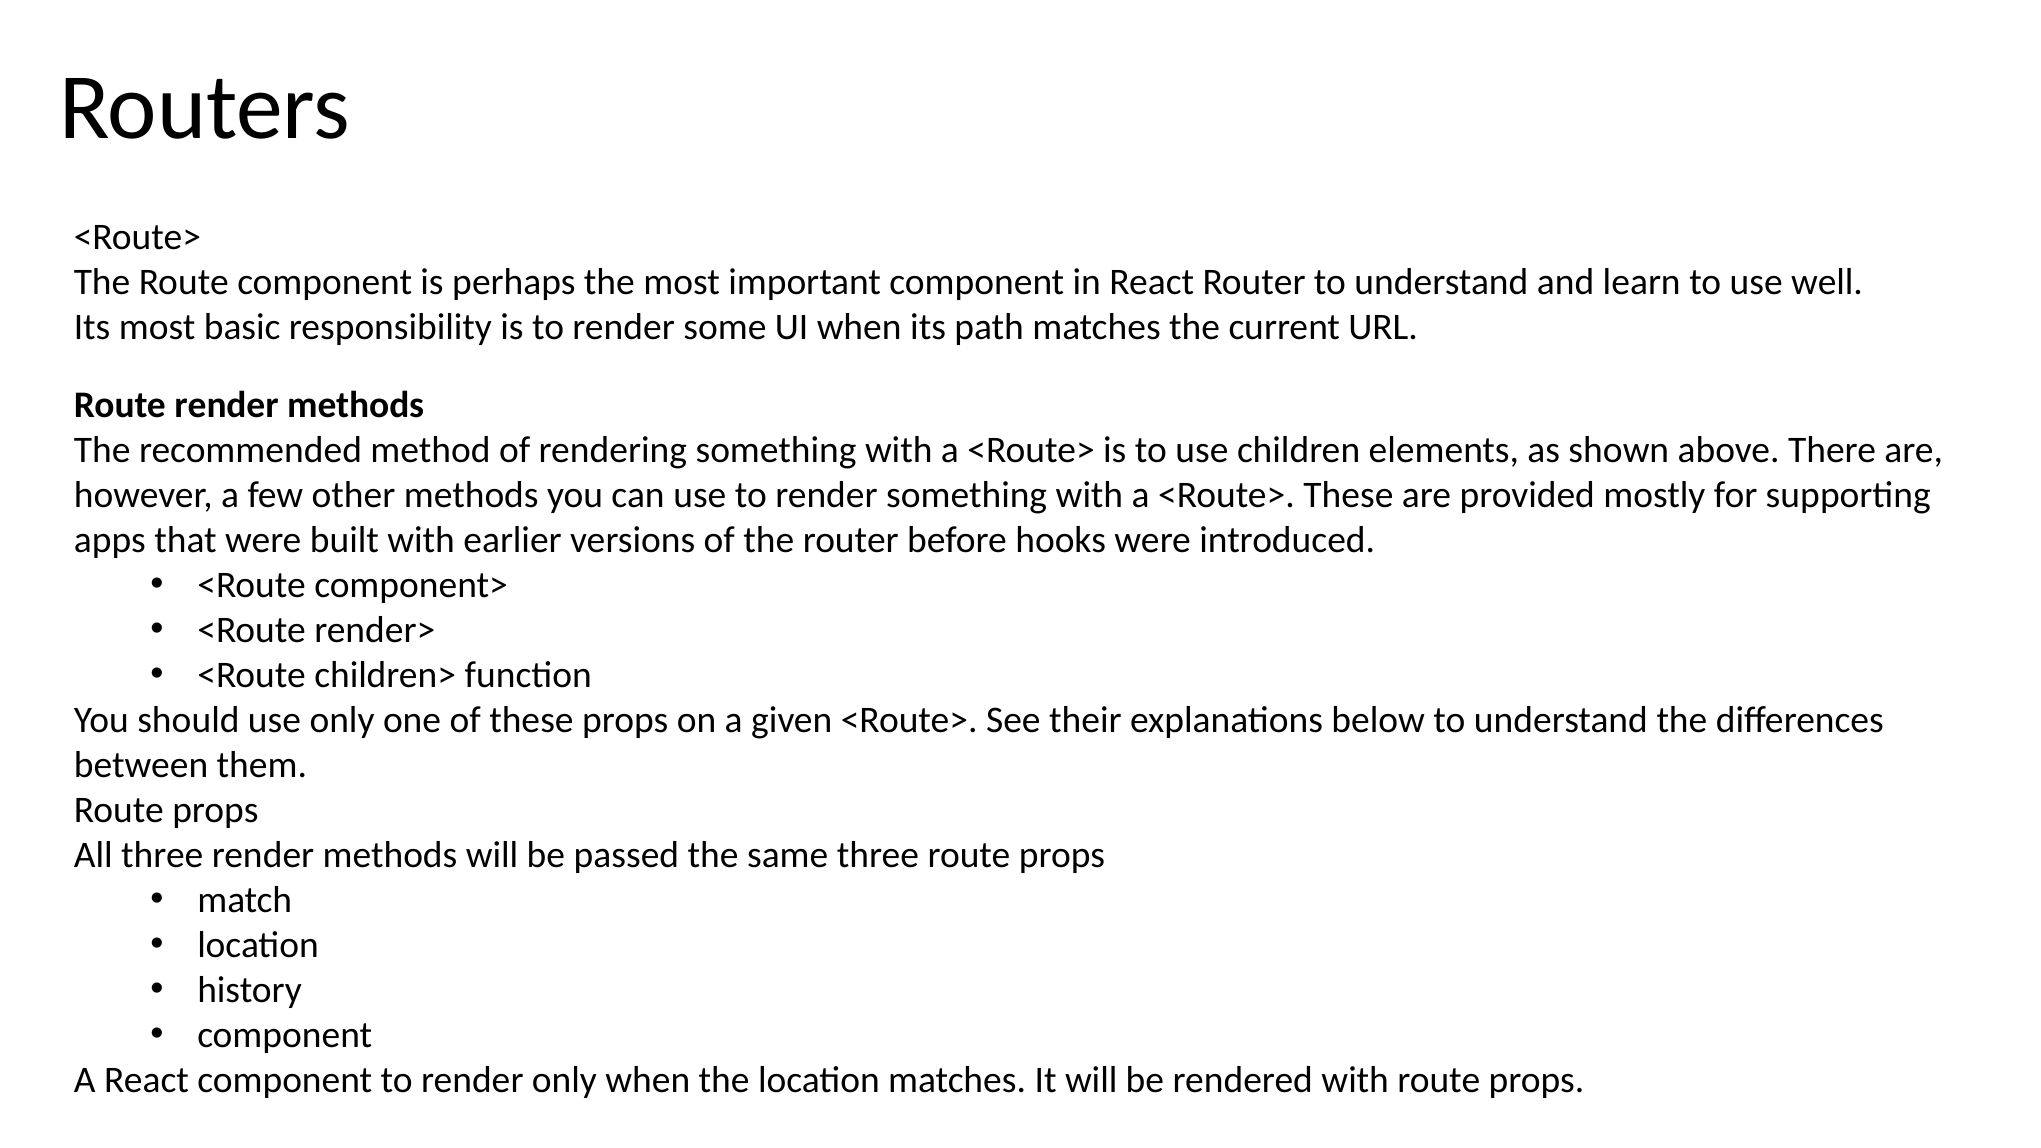

# Routers
<Route>
The Route component is perhaps the most important component in React Router to understand and learn to use well. Its most basic responsibility is to render some UI when its path matches the current URL.
Route render methods
The recommended method of rendering something with a <Route> is to use children elements, as shown above. There are, however, a few other methods you can use to render something with a <Route>. These are provided mostly for supporting apps that were built with earlier versions of the router before hooks were introduced.
<Route component>
<Route render>
<Route children> function
You should use only one of these props on a given <Route>. See their explanations below to understand the differences between them.
Route props
All three render methods will be passed the same three route props
match
location
history
component
A React component to render only when the location matches. It will be rendered with route props.